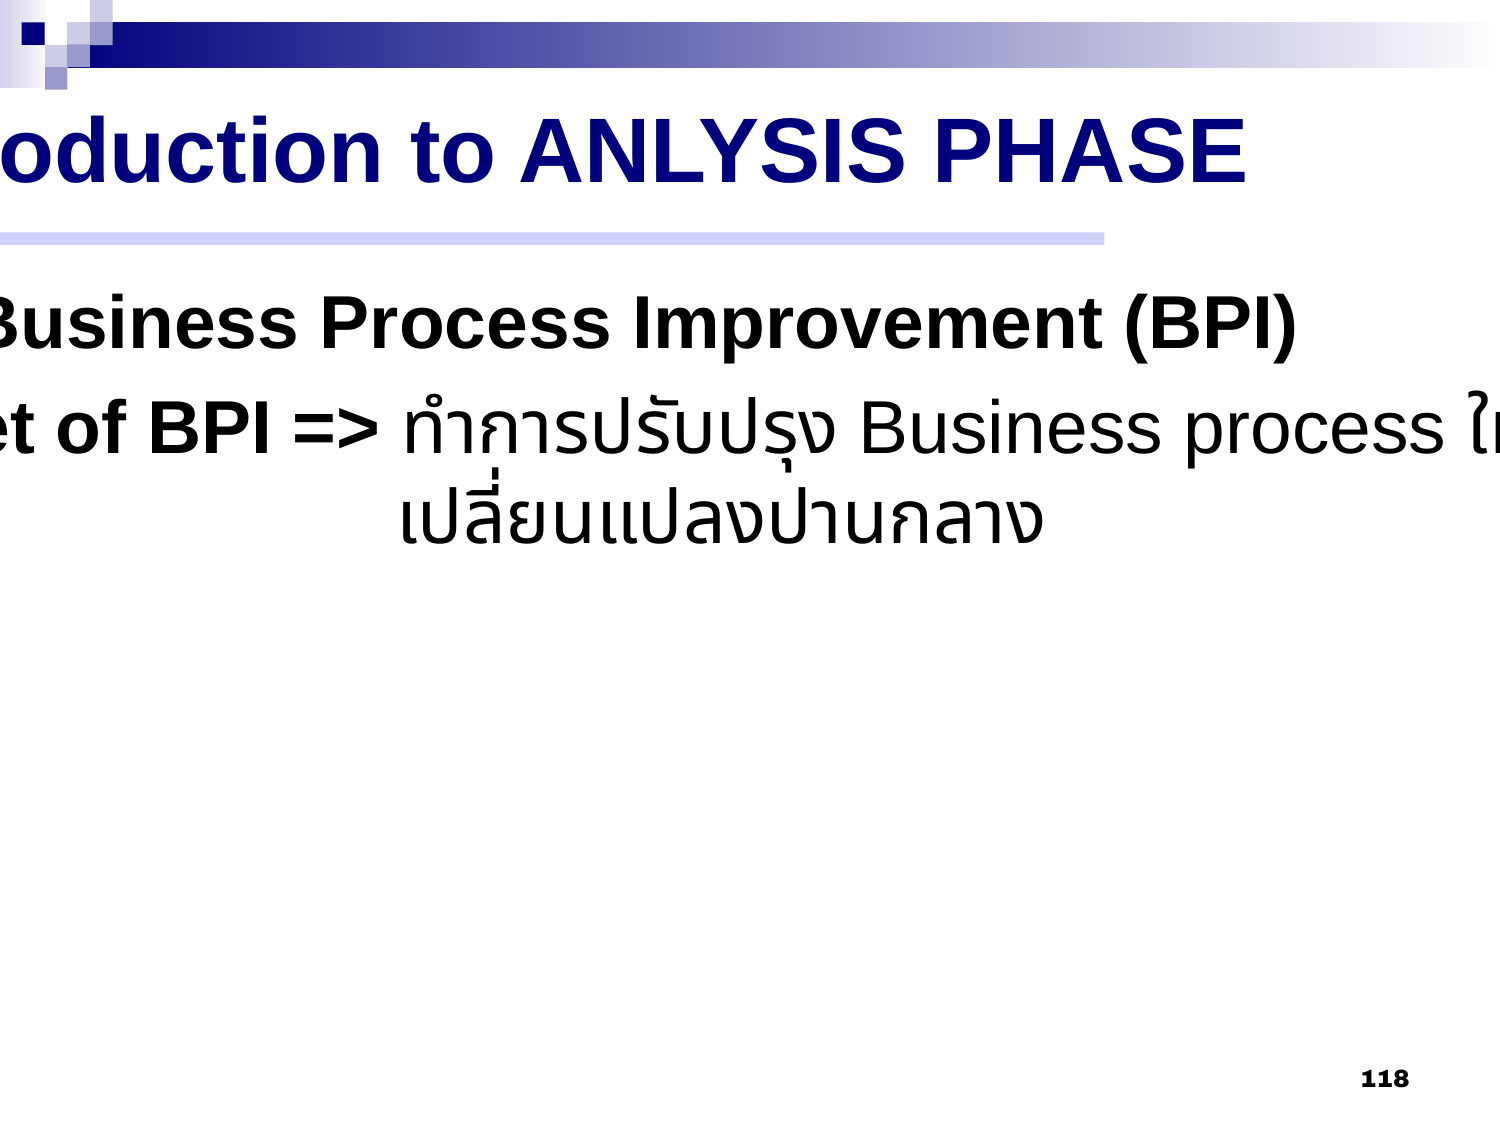

Introduction to ANLYSIS PHASE

    (2) Business Process Improvement (BPI)
Target of BPI => ทำการปรับปรุง Business process ให้มีการ
                              เปลี่ยนแปลงปานกลาง

118